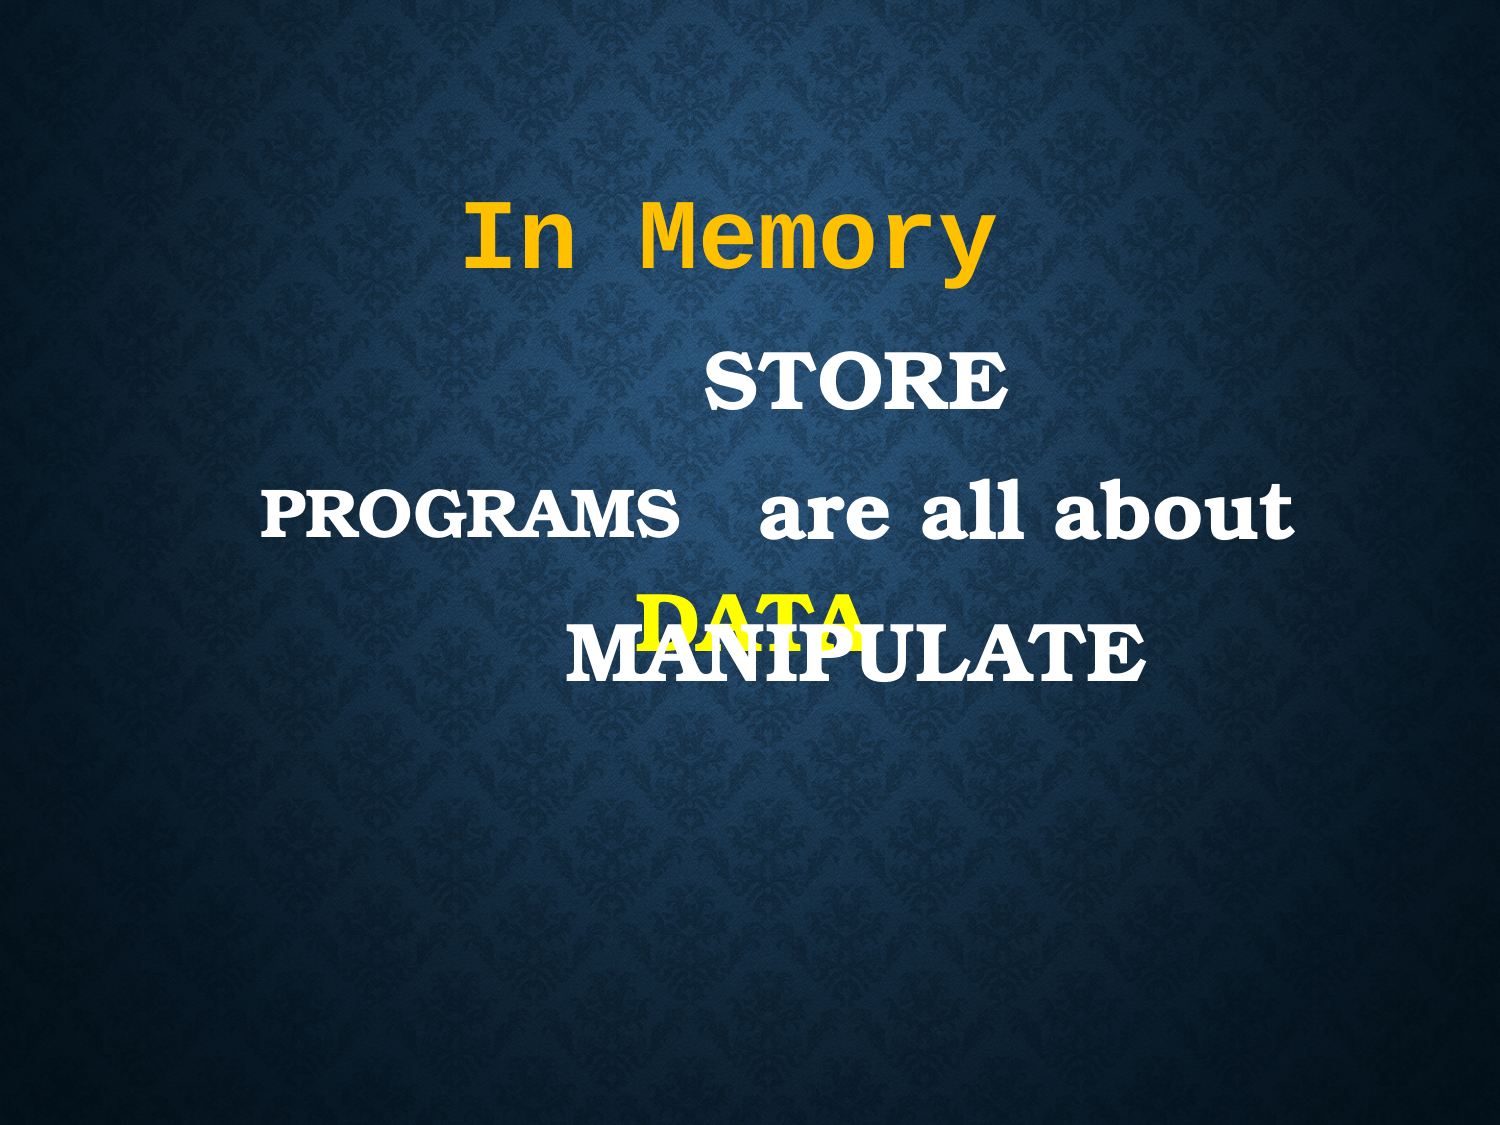

In Memory
store
Programs
# are all about
data
Manipulate